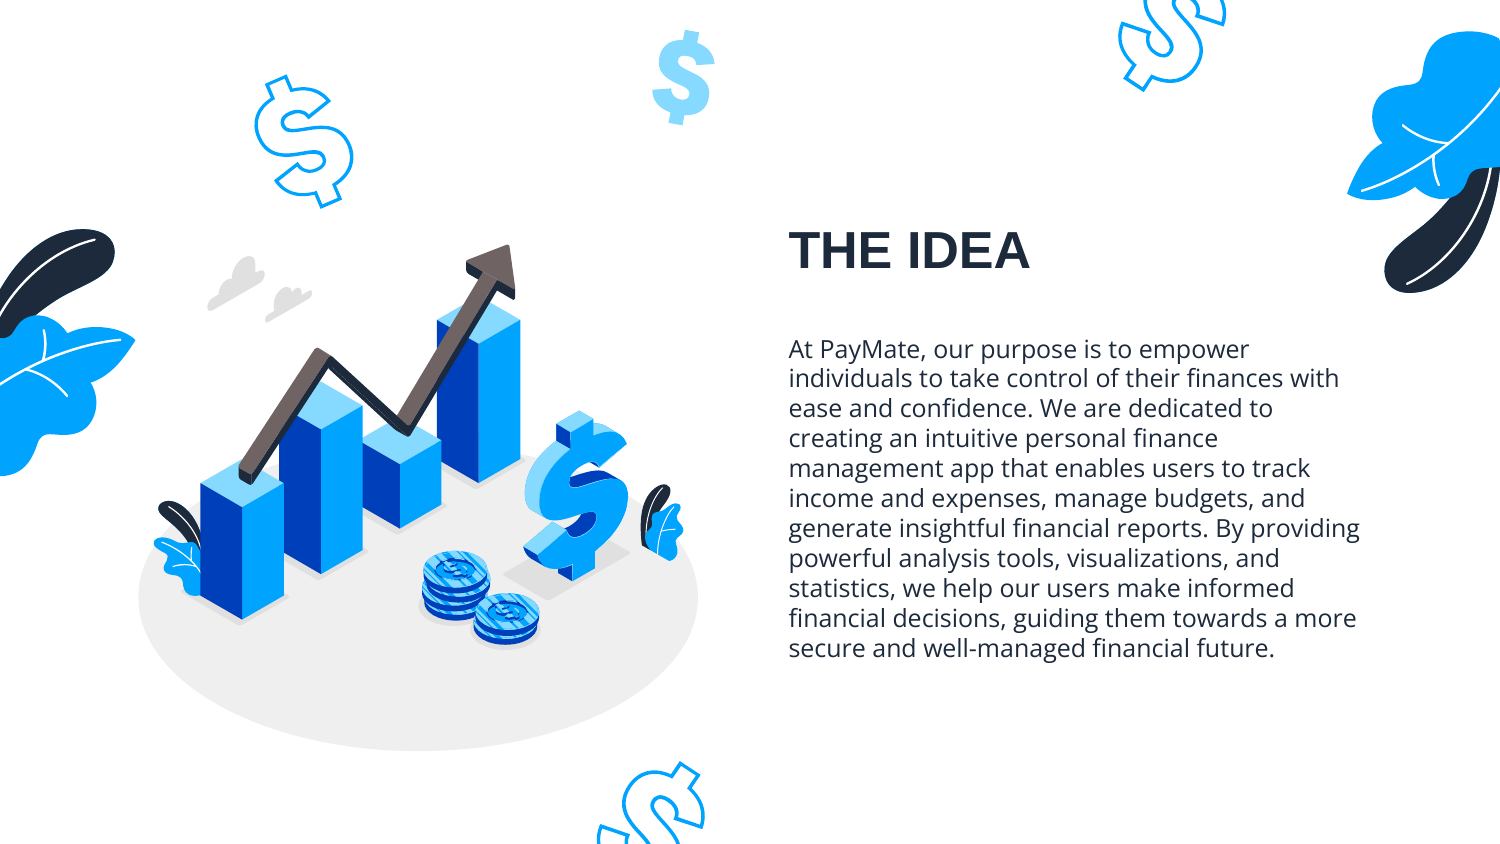

# THE IDEA

At PayMate, our purpose is to empower individuals to take control of their finances with ease and confidence. We are dedicated to creating an intuitive personal finance management app that enables users to track income and expenses, manage budgets, and generate insightful financial reports. By providing powerful analysis tools, visualizations, and statistics, we help our users make informed financial decisions, guiding them towards a more secure and well-managed financial future.